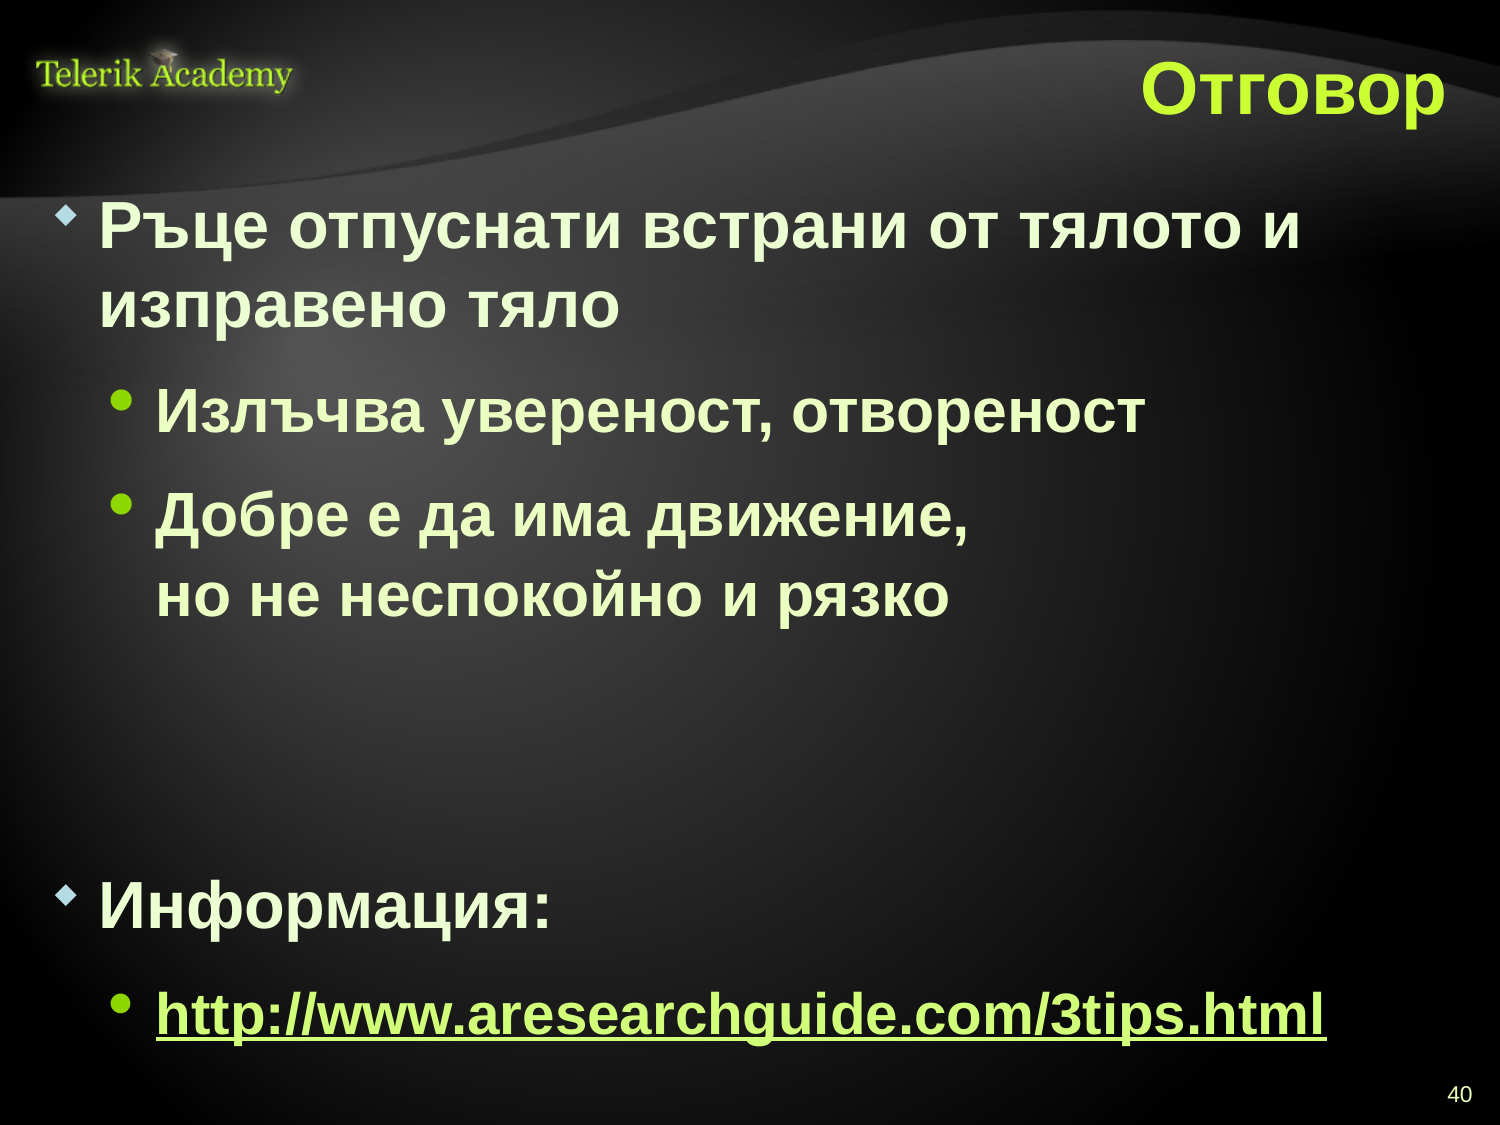

# Отговор
Ръце отпуснати встрани от тялото и изправено тяло
Излъчва увереност, отвореност
Добре е да има движение,
но не неспокойно и рязко

Информация:
http://www.aresearchguide.com/3tips.html
40